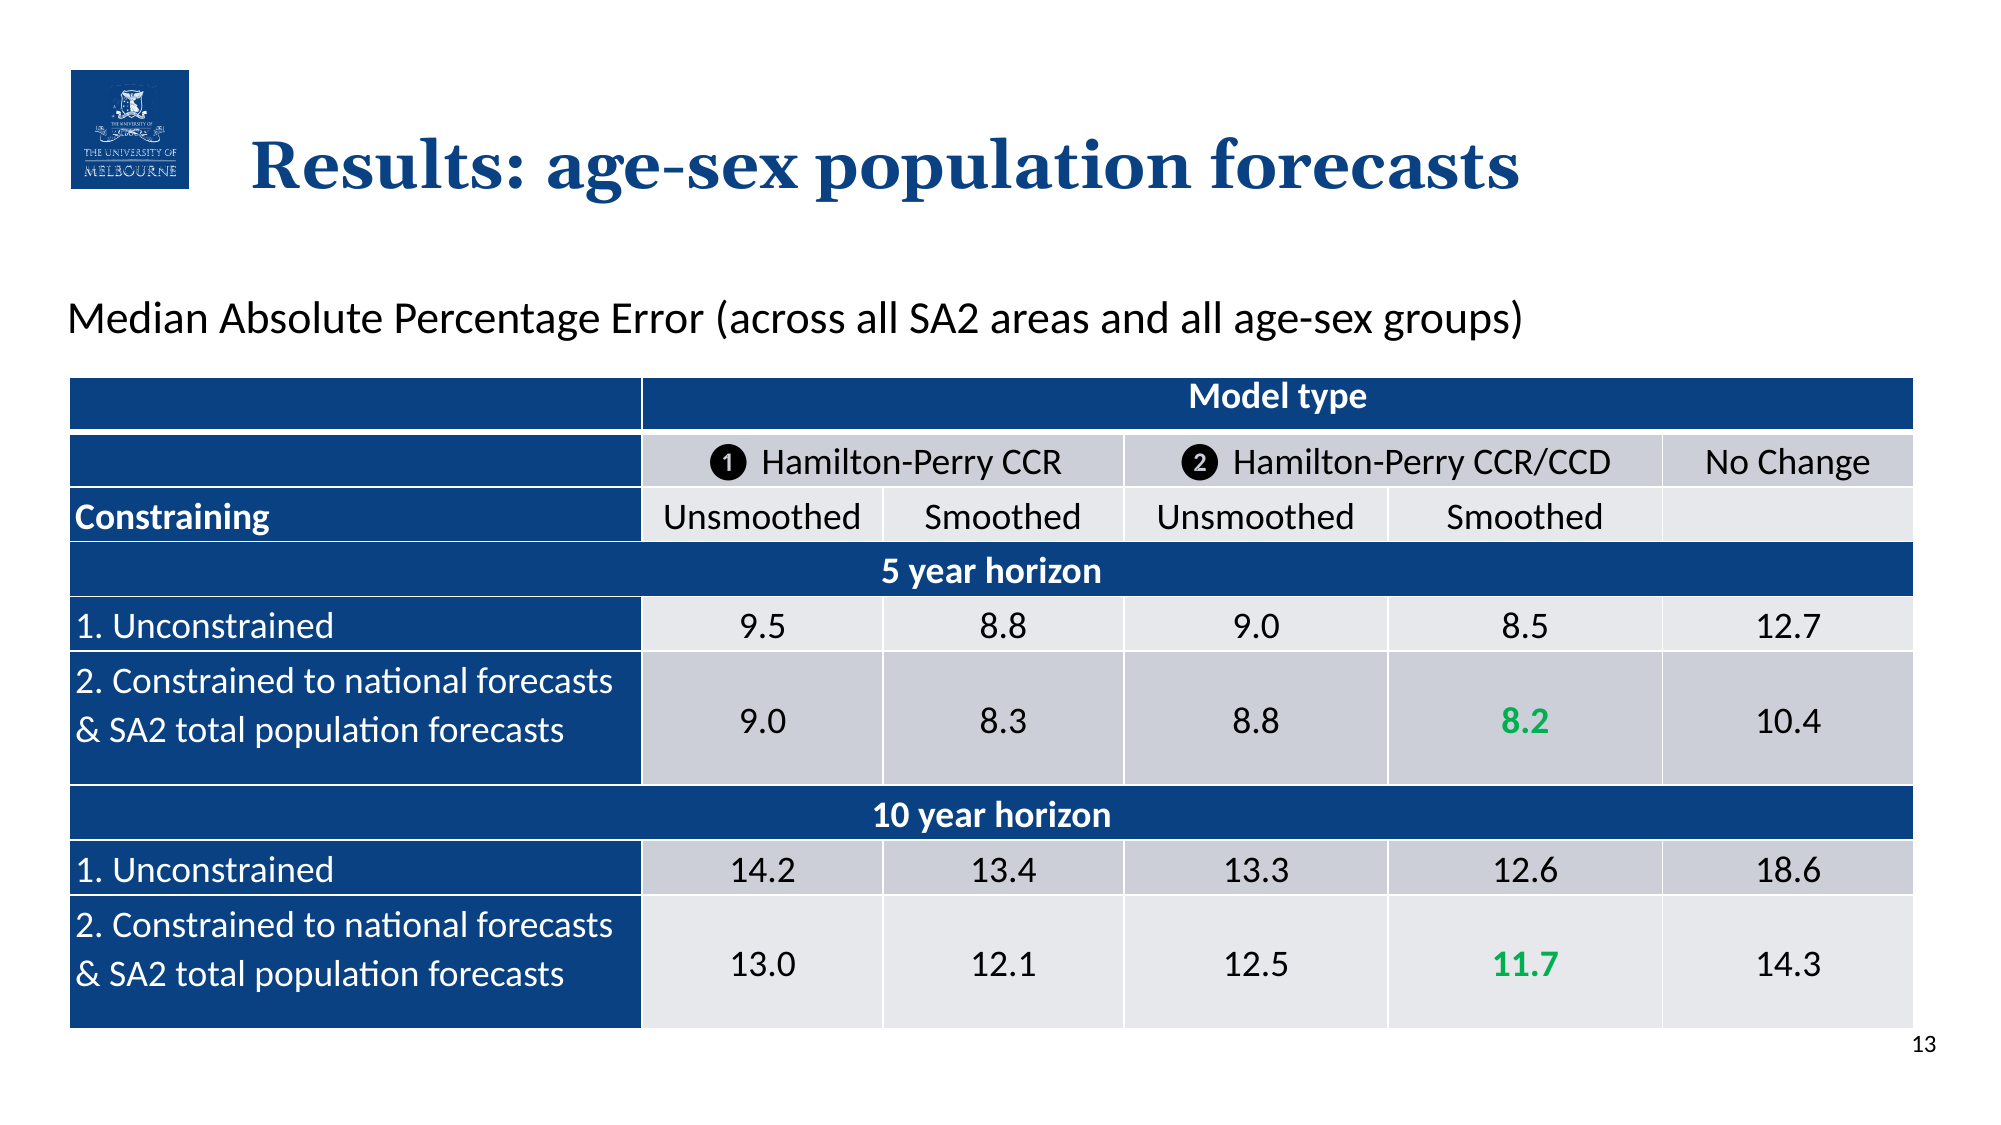

# Results: age-sex population forecasts
Median Absolute Percentage Error (across all SA2 areas and all age-sex groups)
|  | Model type |  |  |  |  |
| --- | --- | --- | --- | --- | --- |
|  | ❶ Hamilton-Perry CCR |  | ❷ Hamilton-Perry CCR/CCD |  | No Change |
| Constraining | Unsmoothed | Smoothed | Unsmoothed | Smoothed |  |
| 5 year horizon |  |  |  |  |  |
| 1. Unconstrained | 9.5 | 8.8 | 9.0 | 8.5 | 12.7 |
| 2. Constrained to national forecasts & SA2 total population forecasts | 9.0 | 8.3 | 8.8 | 8.2 | 10.4 |
| 10 year horizon |  |  |  |  |  |
| 1. Unconstrained | 14.2 | 13.4 | 13.3 | 12.6 | 18.6 |
| 2. Constrained to national forecasts & SA2 total population forecasts | 13.0 | 12.1 | 12.5 | 11.7 | 14.3 |
13